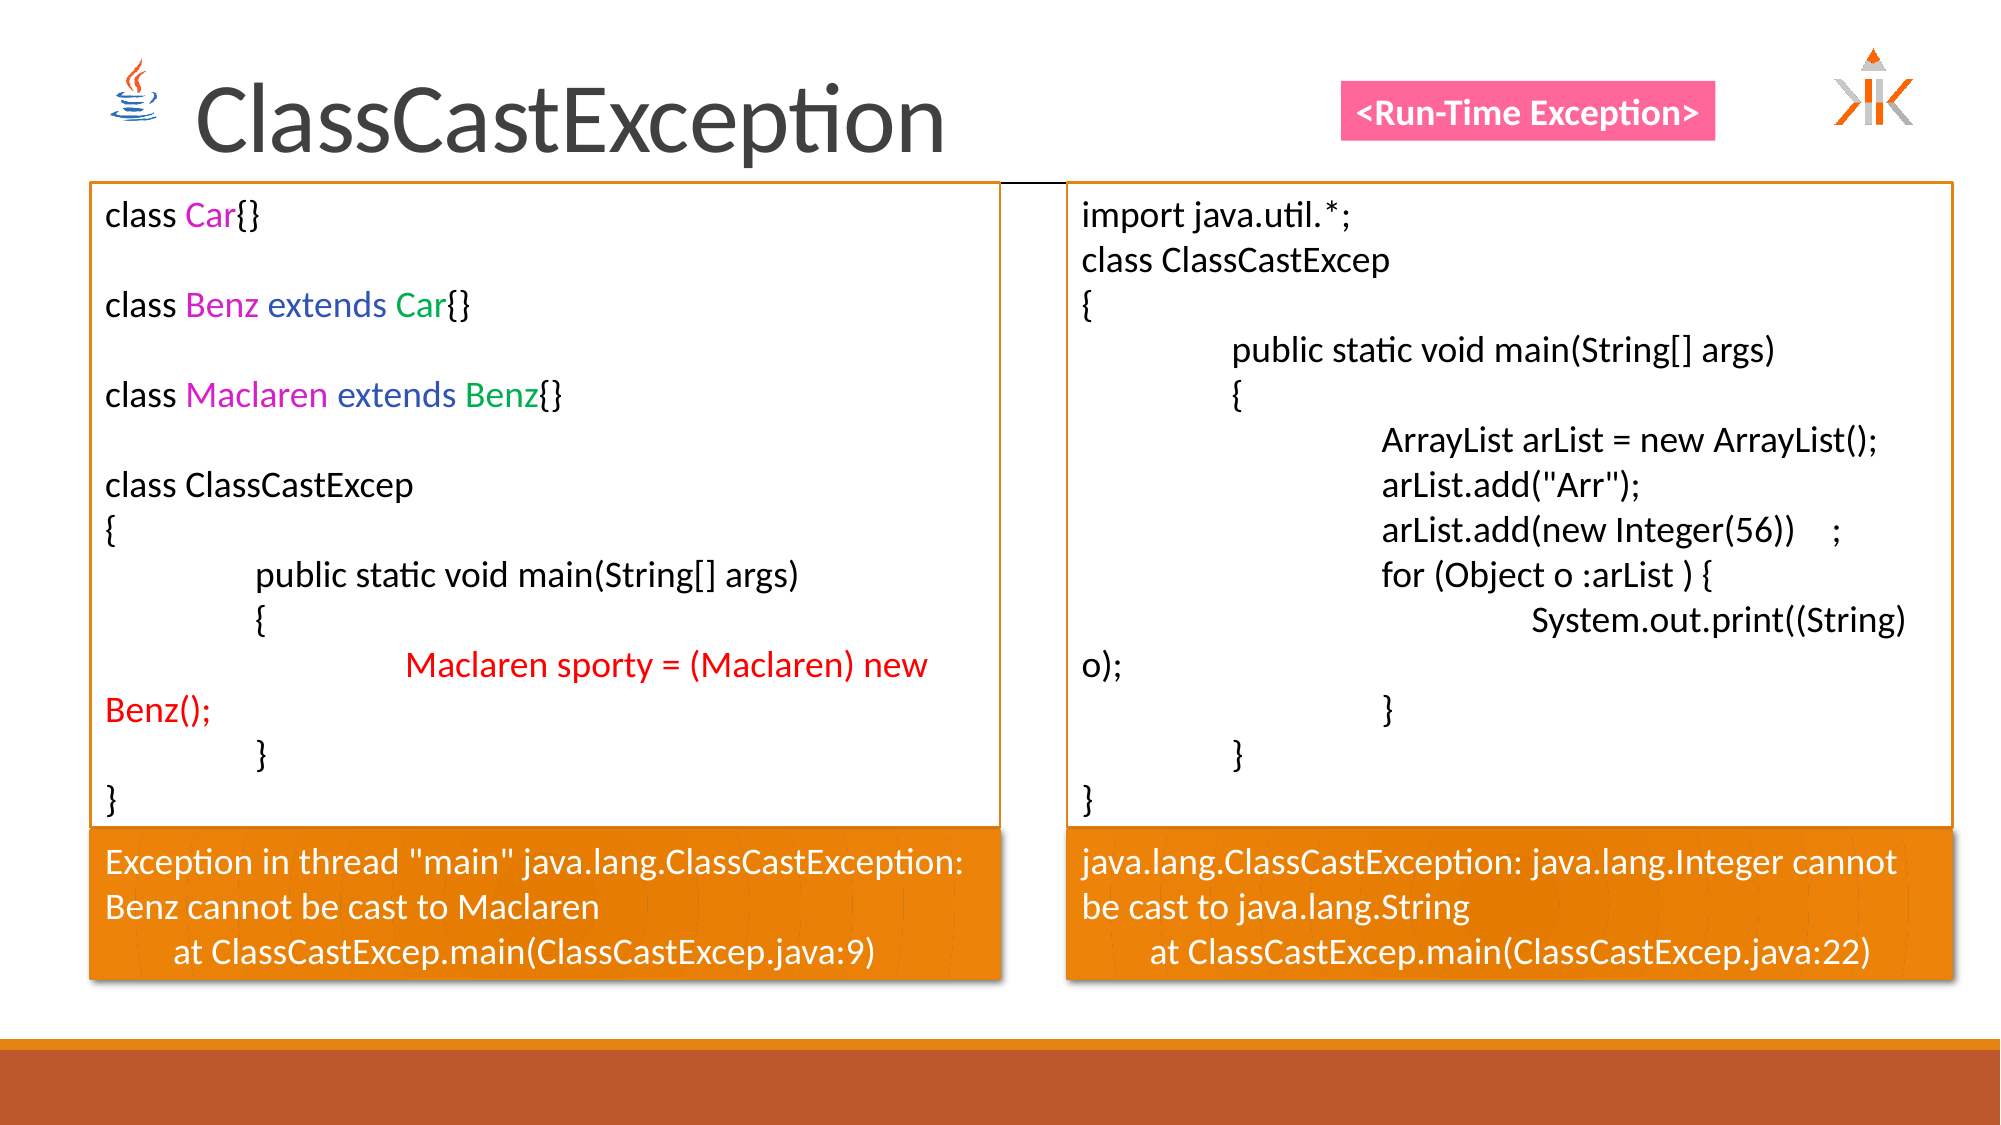

# ClassCastException
<Run-Time Exception>
class Car{}

class Benz extends Car{}

class Maclaren extends Benz{}

class ClassCastExcep
{
	public static void main(String[] args)
	{
		Maclaren sporty = (Maclaren) new Benz();
	}
}
import java.util.*;
class ClassCastExcep
{
	public static void main(String[] args)
	{
		ArrayList arList = new ArrayList();
		arList.add("Arr");
		arList.add(new Integer(56))	;
		for (Object o :arList ) {
			System.out.print((String) o);
		}
	}
}
Exception in thread "main" java.lang.ClassCastException: Benz cannot be cast to Maclaren
        at ClassCastExcep.main(ClassCastExcep.java:9)
java.lang.ClassCastException: java.lang.Integer cannot be cast to java.lang.String
        at ClassCastExcep.main(ClassCastExcep.java:22)